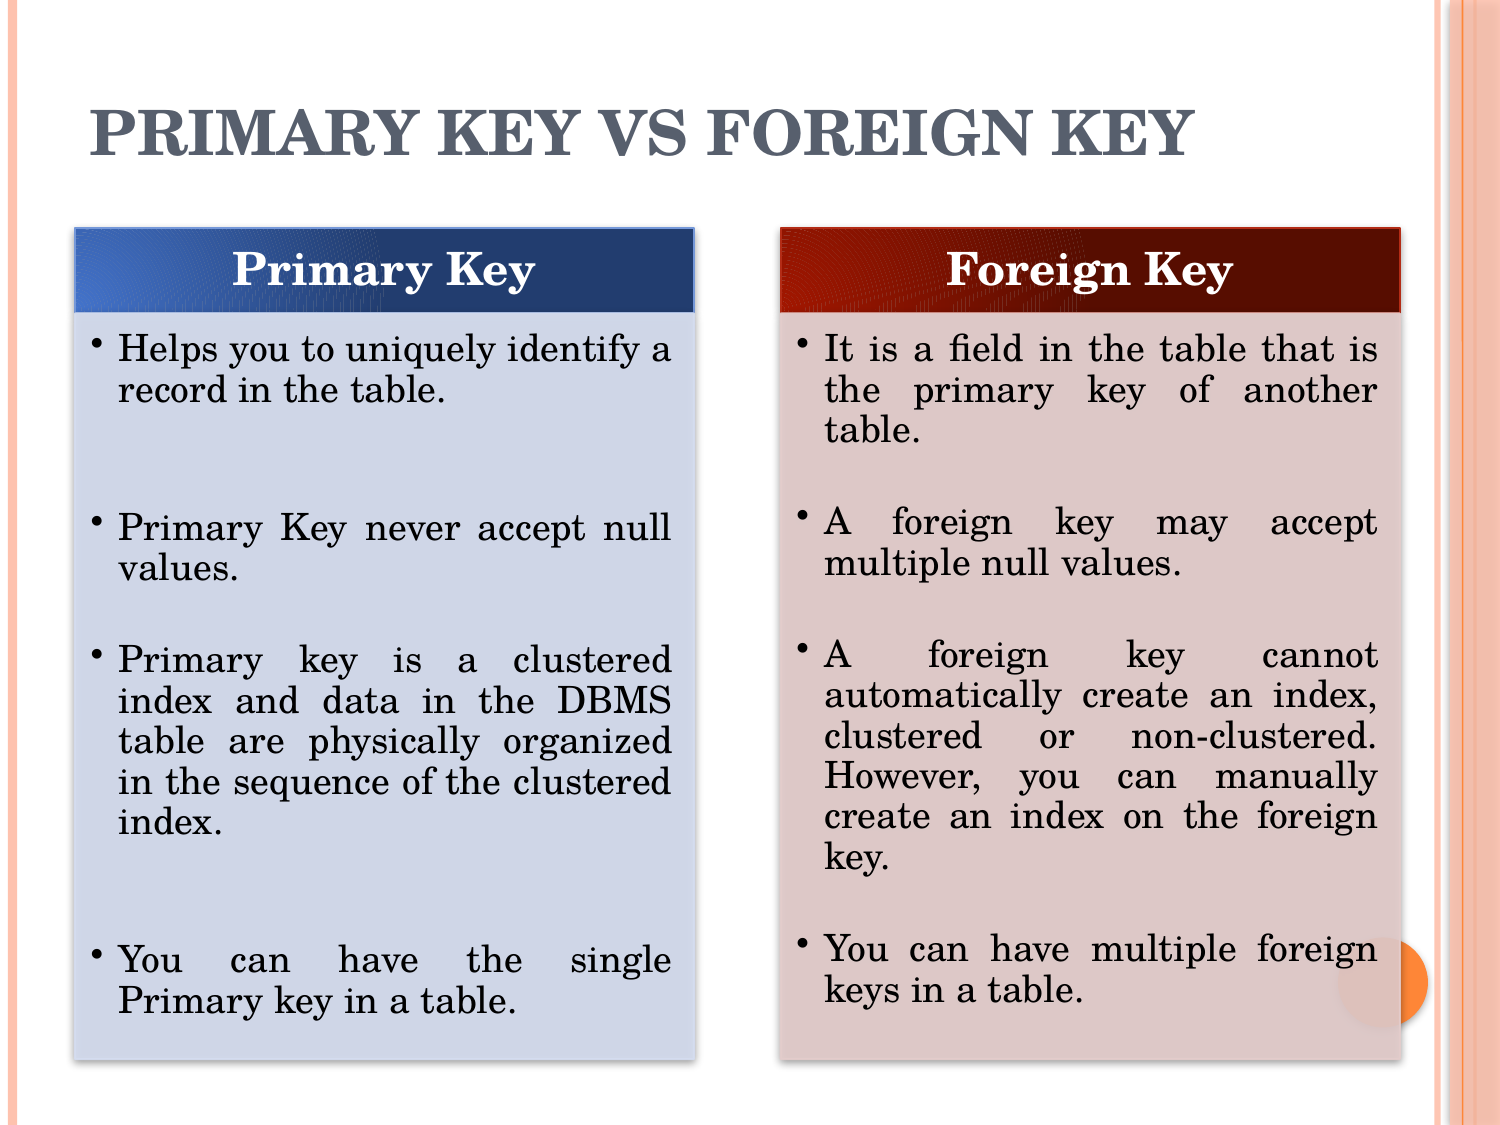

# Primary key vs Foreign Key
Primary Key
Helps you to uniquely identify a record in the table.

Primary Key never accept null values.

Primary key is a clustered index and data in the DBMS table are physically organized in the sequence of the clustered index.

You can have the single Primary key in a table.
Foreign Key
It is a field in the table that is the primary key of another table.

A foreign key may accept multiple null values.

A foreign key cannot automatically create an index, clustered or non-clustered. However, you can manually create an index on the foreign key.

You can have multiple foreign keys in a table.